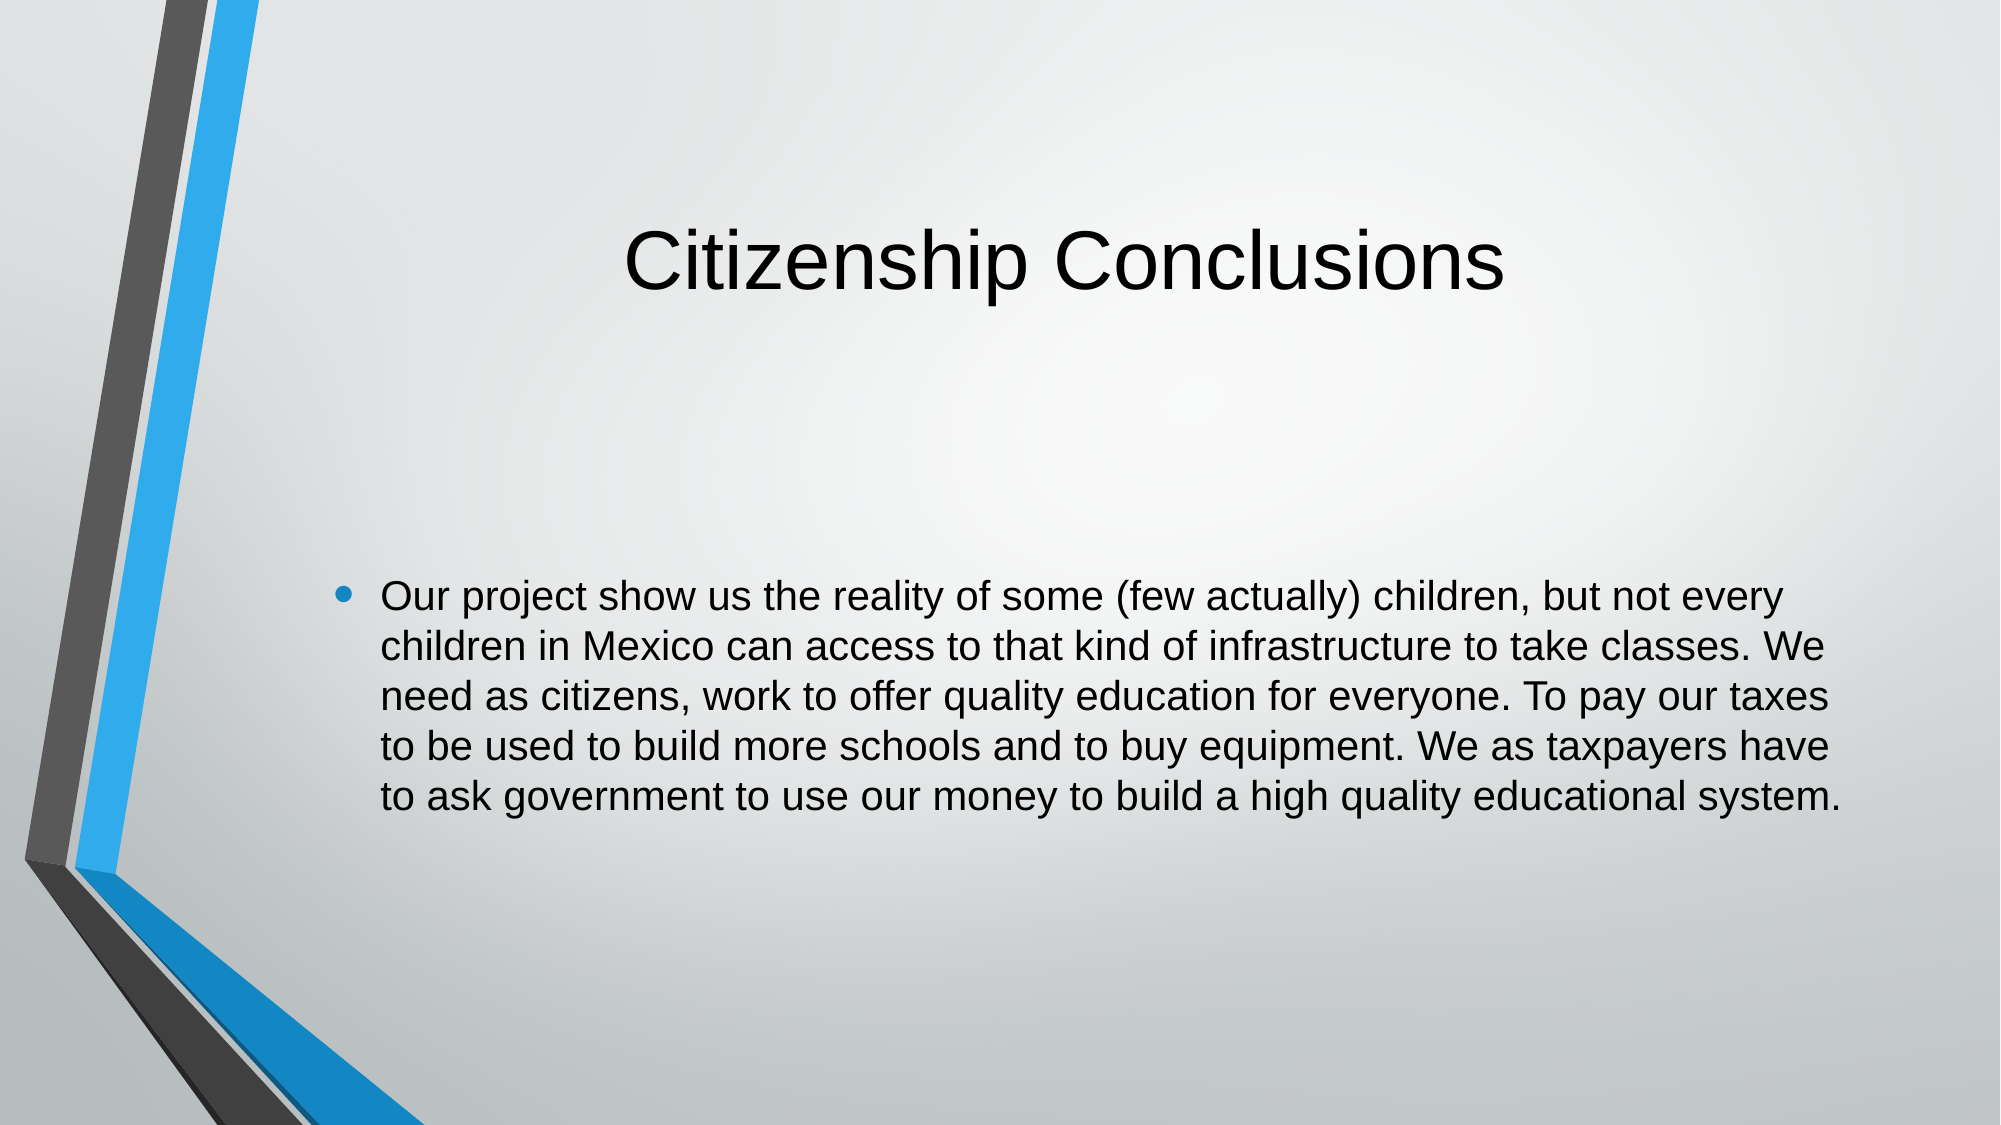

# Citizenship Conclusions
Our project show us the reality of some (few actually) children, but not every children in Mexico can access to that kind of infrastructure to take classes. We need as citizens, work to offer quality education for everyone. To pay our taxes to be used to build more schools and to buy equipment. We as taxpayers have to ask government to use our money to build a high quality educational system.